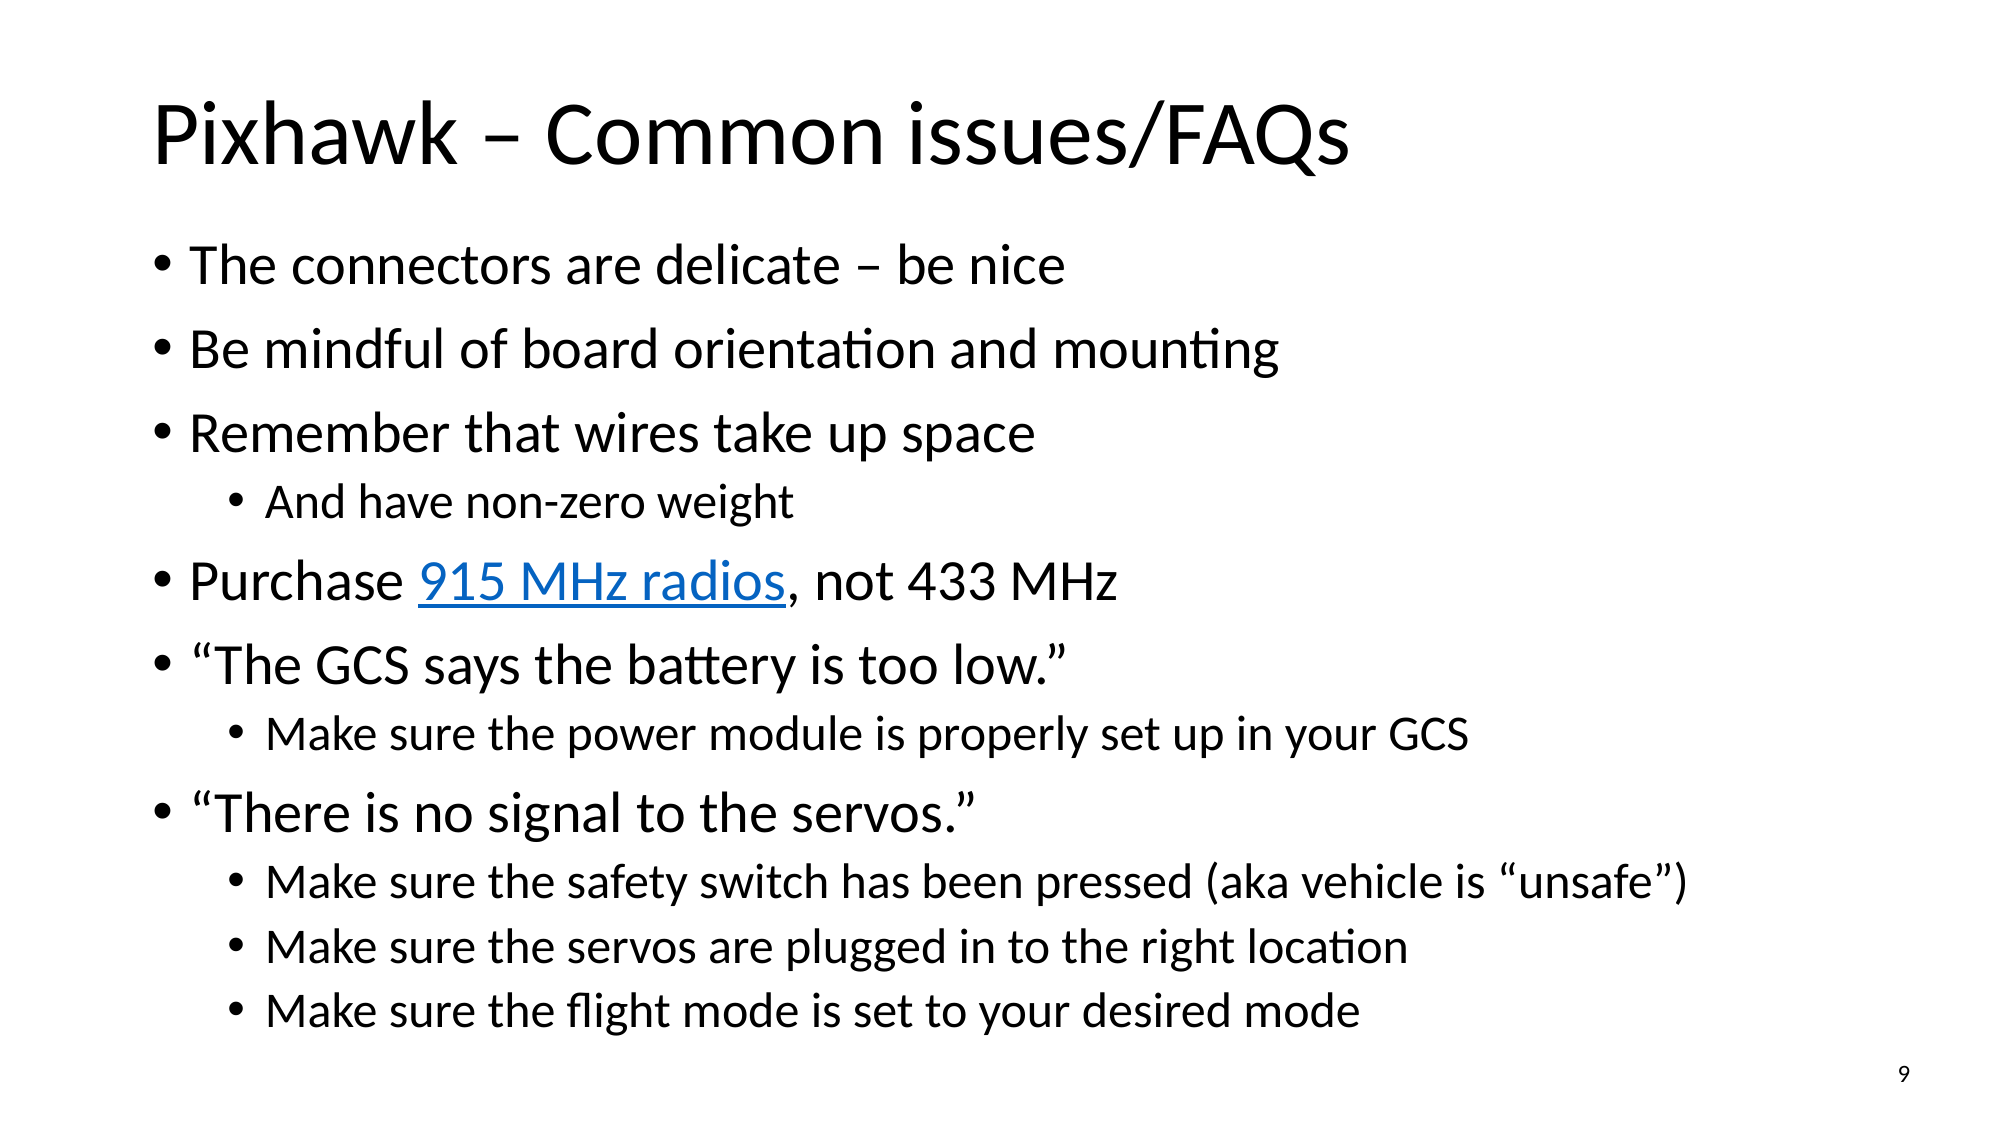

# Pixhawk – Common issues/FAQs
The connectors are delicate – be nice
Be mindful of board orientation and mounting
Remember that wires take up space
And have non-zero weight
Purchase 915 MHz radios, not 433 MHz
“The GCS says the battery is too low.”
Make sure the power module is properly set up in your GCS
“There is no signal to the servos.”
Make sure the safety switch has been pressed (aka vehicle is “unsafe”)
Make sure the servos are plugged in to the right location
Make sure the flight mode is set to your desired mode

9